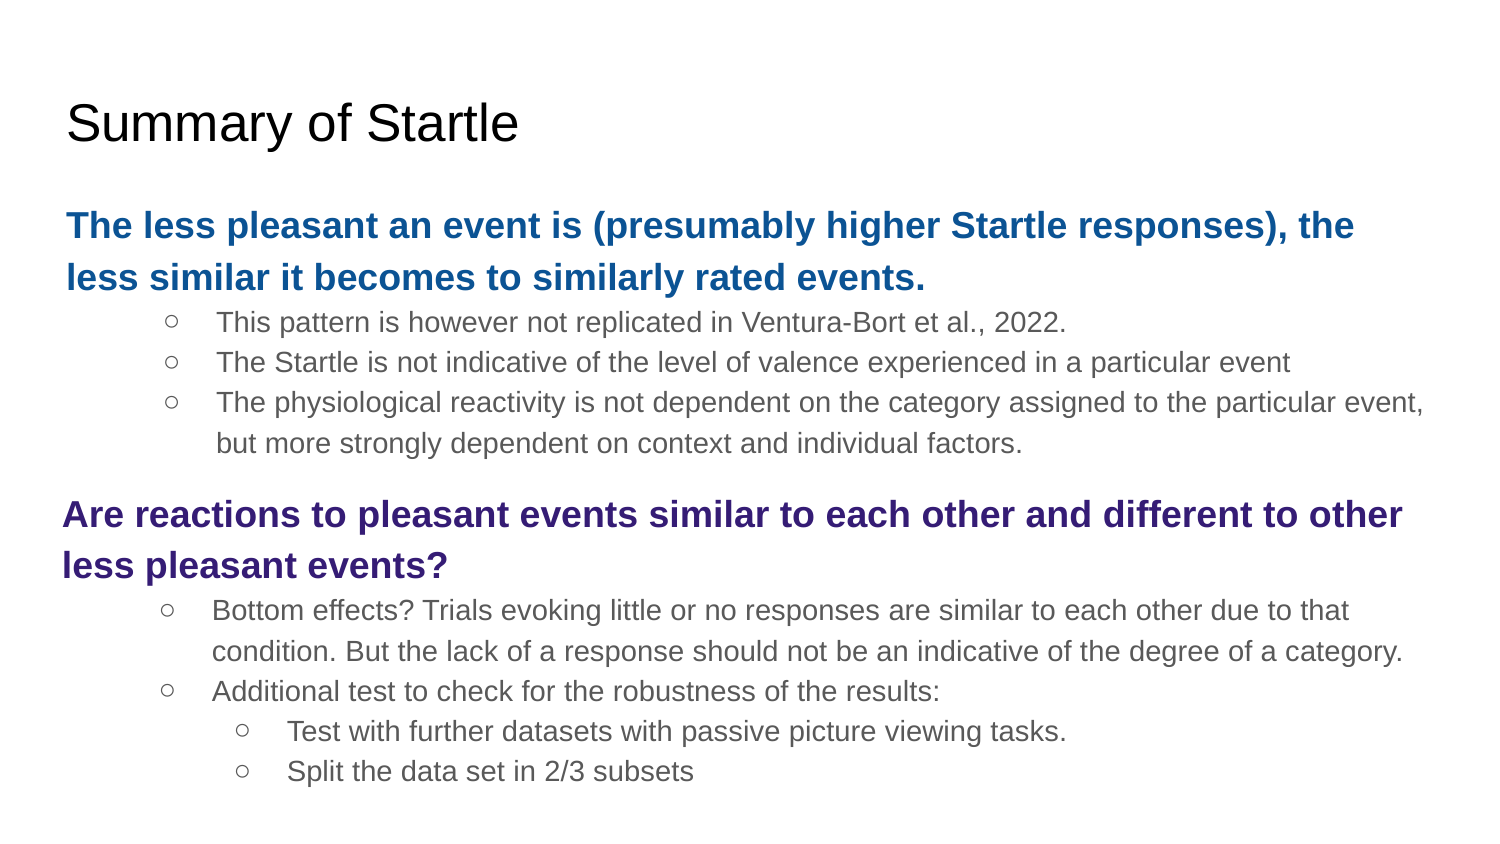

# Summary of Startle
The less pleasant an event is (presumably higher Startle responses), the less similar it becomes to similarly rated events.
This pattern is however not replicated in Ventura-Bort et al., 2022.
The Startle is not indicative of the level of valence experienced in a particular event
The physiological reactivity is not dependent on the category assigned to the particular event, but more strongly dependent on context and individual factors.
Are reactions to pleasant events similar to each other and different to other less pleasant events?
Bottom effects? Trials evoking little or no responses are similar to each other due to that condition. But the lack of a response should not be an indicative of the degree of a category.
Additional test to check for the robustness of the results:
Test with further datasets with passive picture viewing tasks.
Split the data set in 2/3 subsets